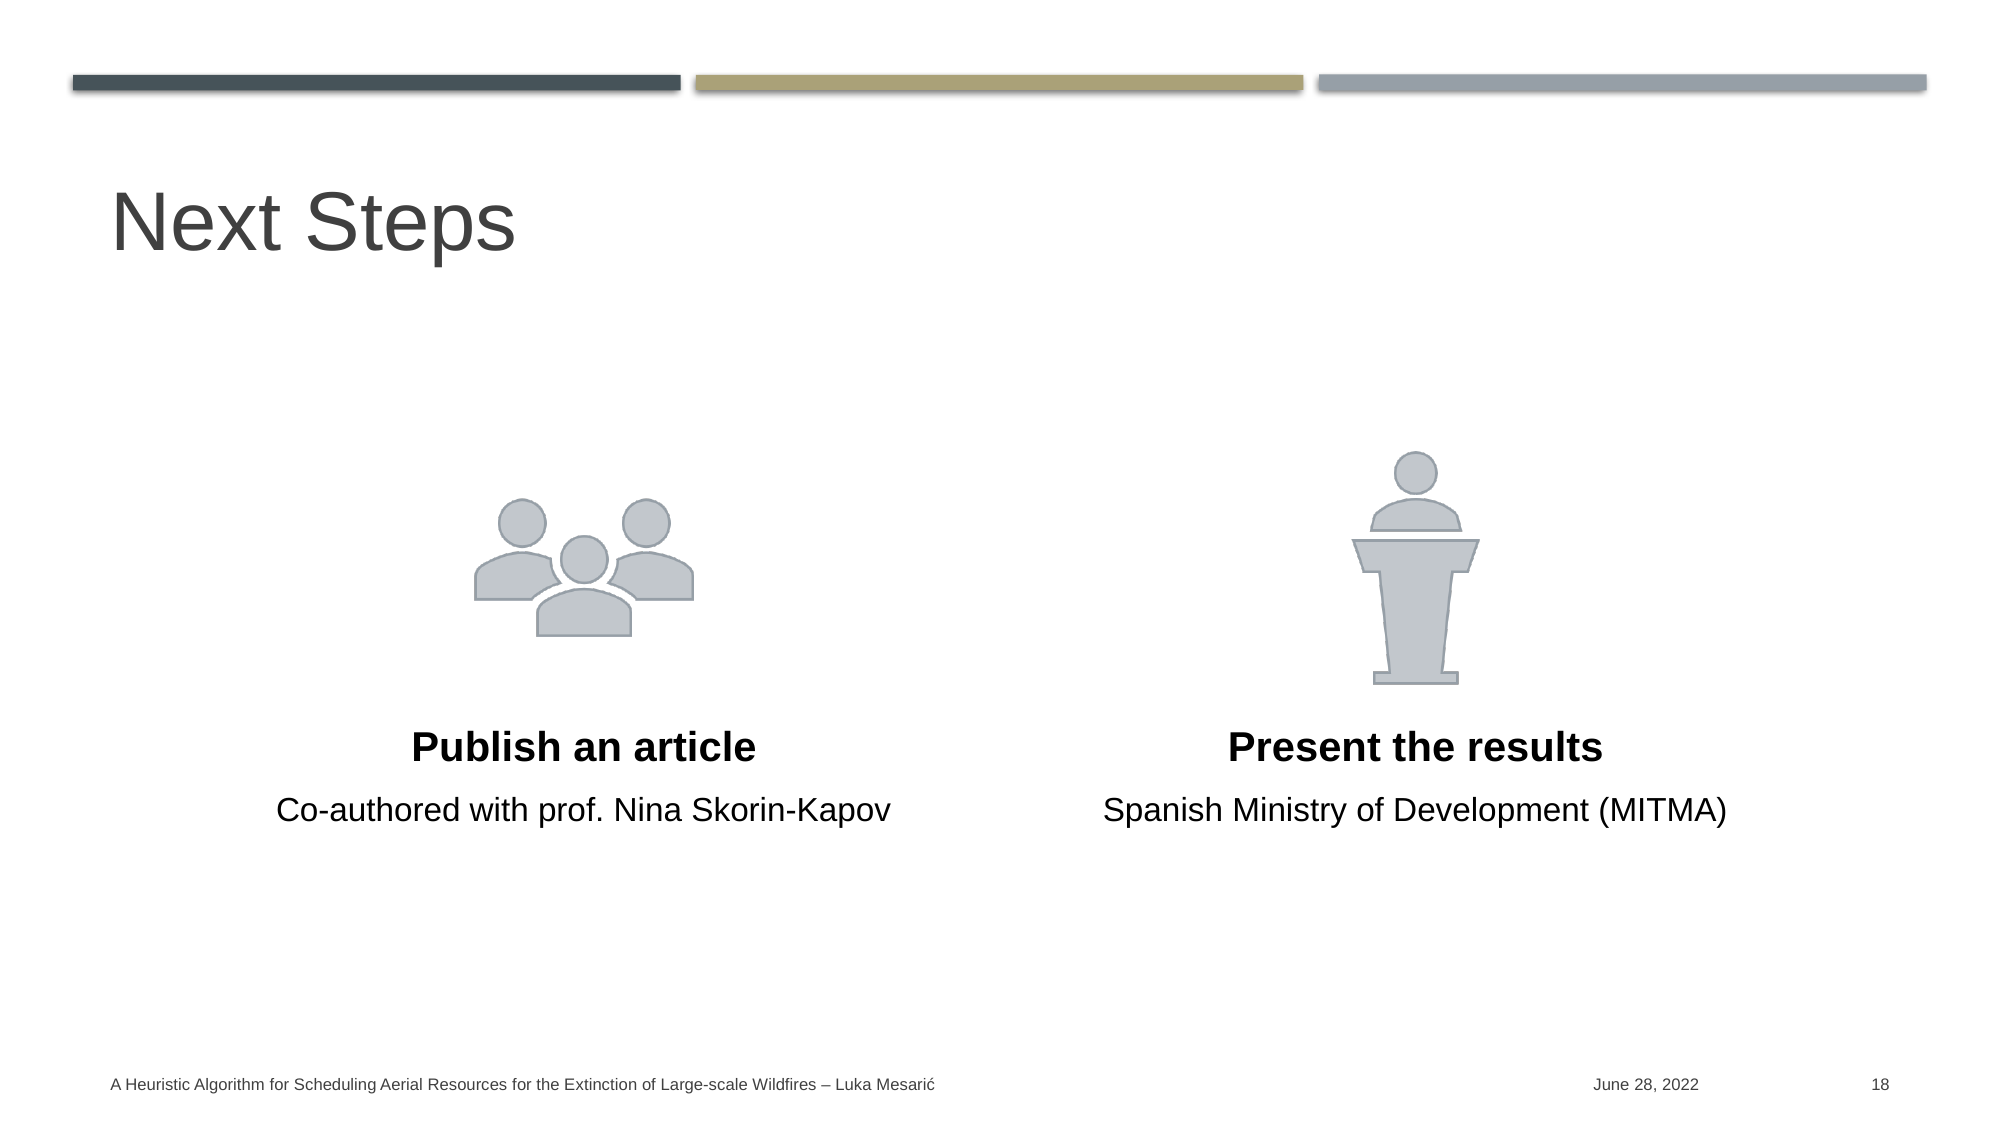

# Next Steps
Publish an article
Co-authored with prof. Nina Skorin-Kapov
Present the results
Spanish Ministry of Development (MITMA)
A Heuristic Algorithm for Scheduling Aerial Resources for the Extinction of Large-scale Wildfires – Luka Mesarić
June 28, 2022
18